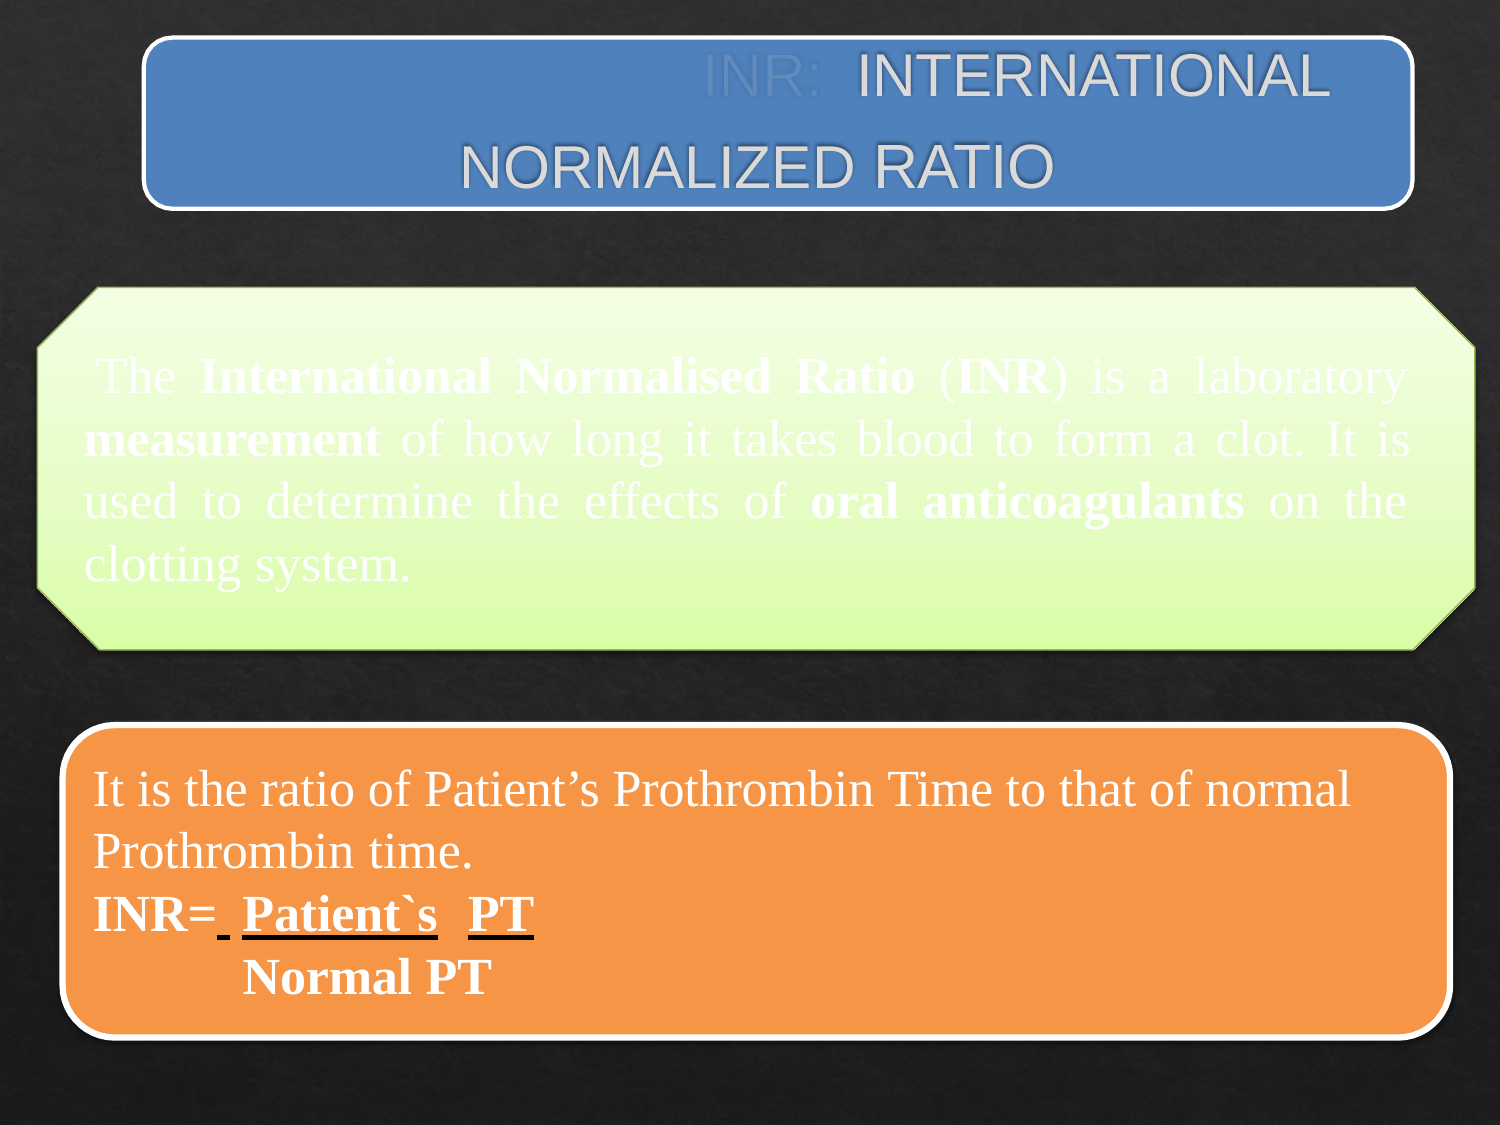

# INR:  INTERNATIONAL NORMALIZED RATIO

The International Normalised Ratio (INR) is a laboratory  measurement of how long it takes blood to form a clot. It is  used to determine the effects of oral anticoagulants on the  clotting system.

It is the ratio of Patient’s Prothrombin Time to that of normal  Prothrombin time.
INR= Patient`s	PT
Normal PT